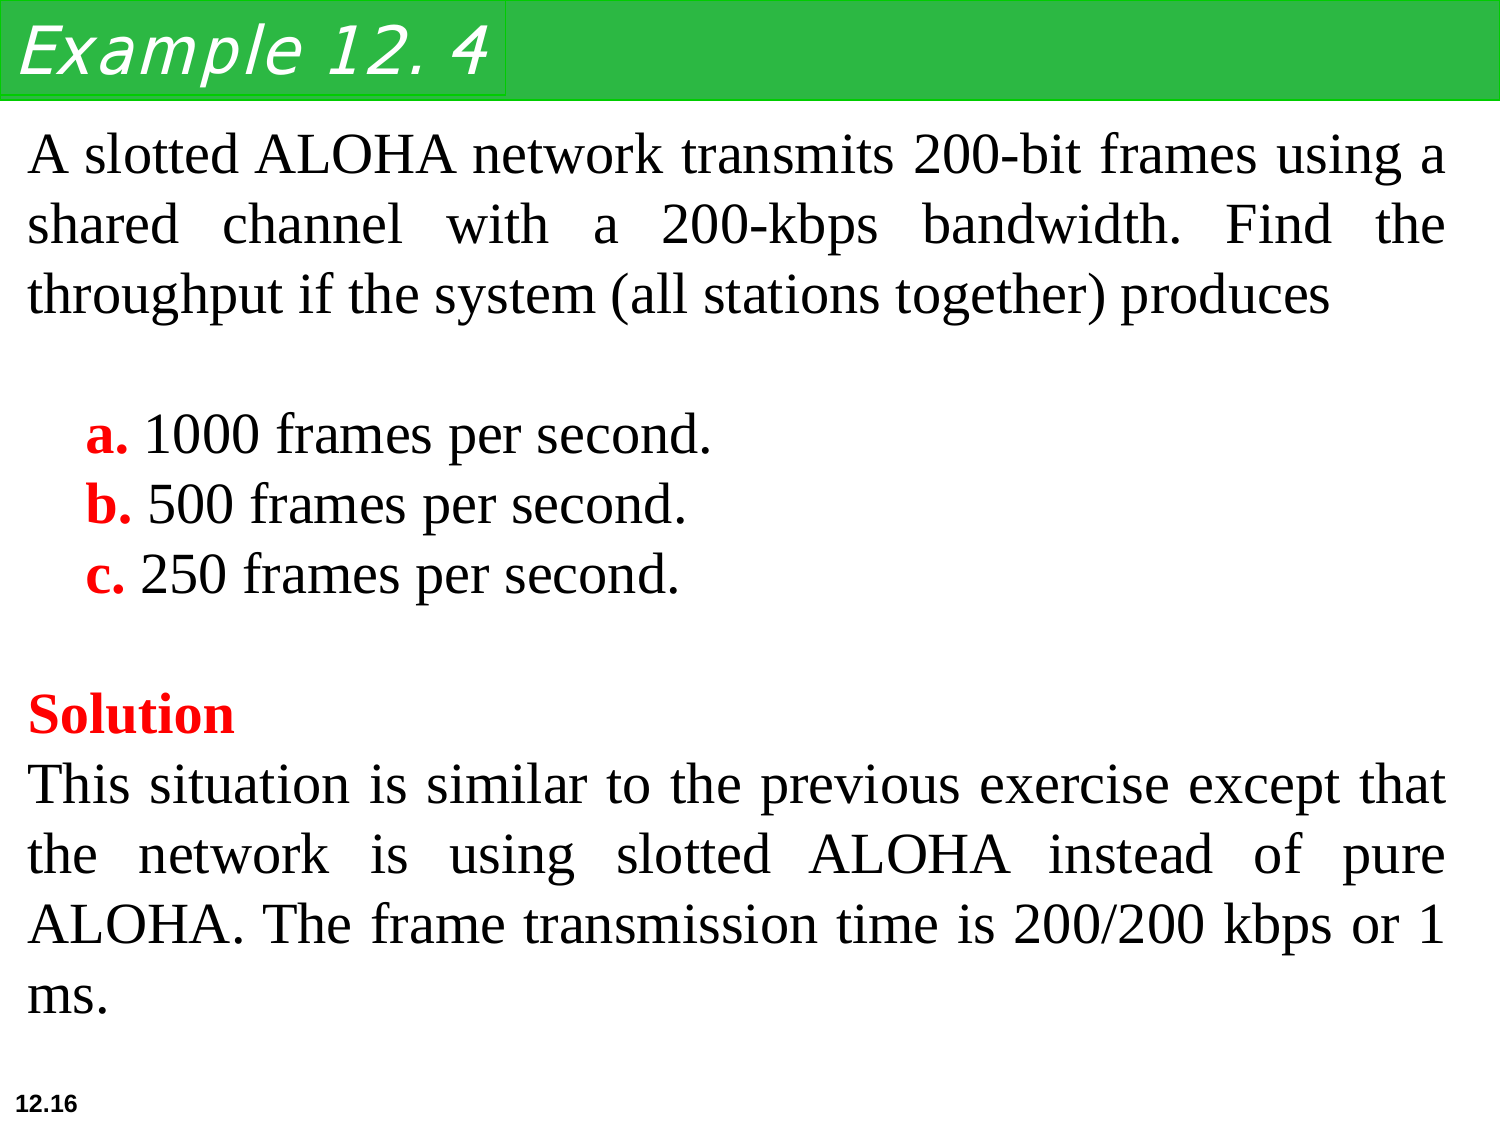

Example 12. 4
A slotted ALOHA network transmits 200-bit frames using a shared channel with a 200-kbps bandwidth. Find the throughput if the system (all stations together) produces

    a. 1000 frames per second.
    b. 500 frames per second.
    c. 250 frames per second.

Solution
This situation is similar to the previous exercise except that the network is using slotted ALOHA instead of pure ALOHA. The frame transmission time is 200/200 kbps or 1 ms.
12.16